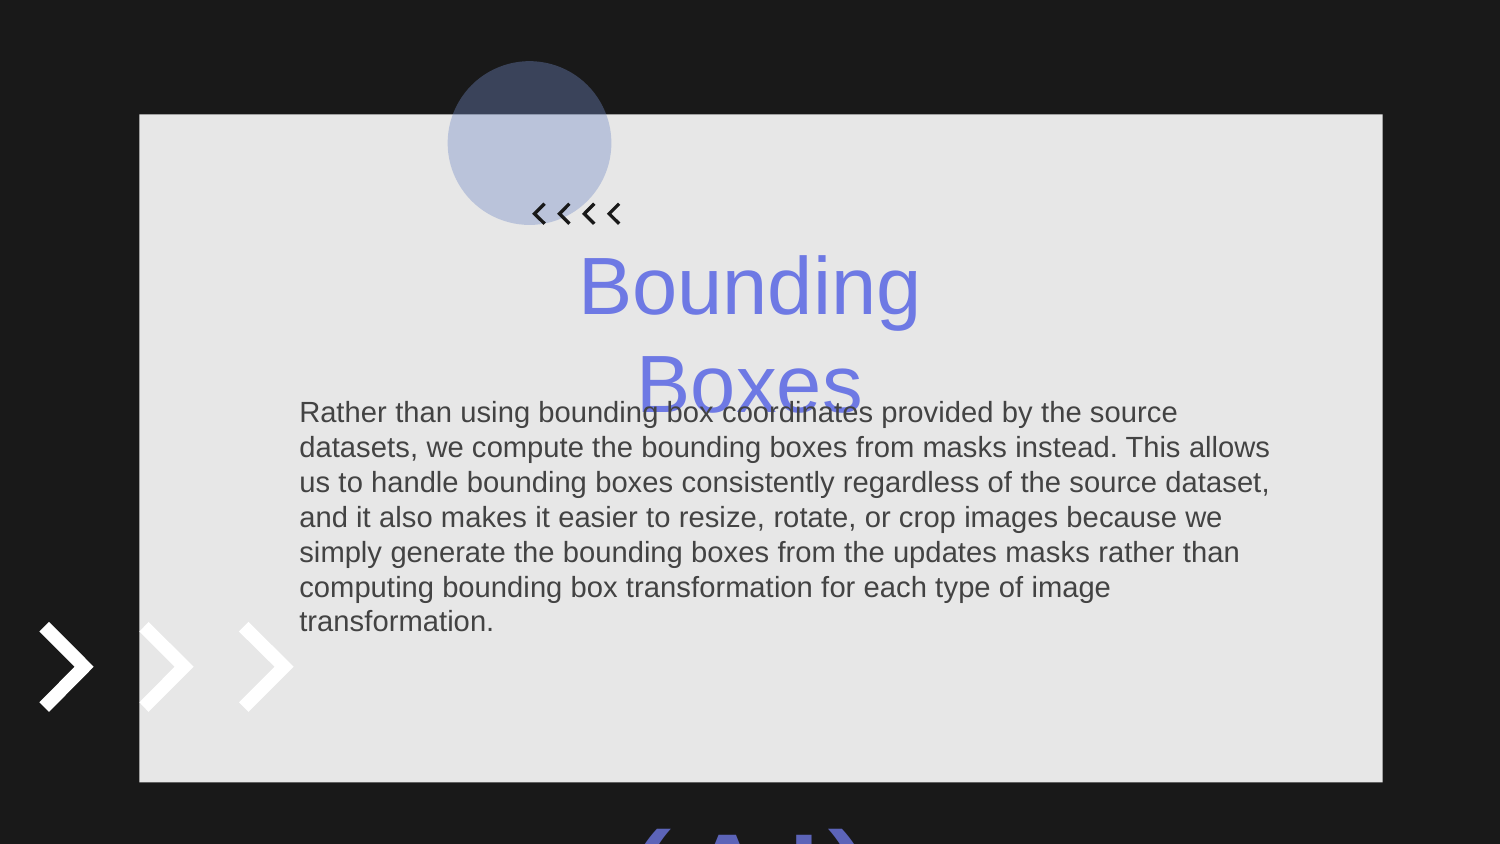

# Bounding Boxes
Rather than using bounding box coordinates provided by the source datasets, we compute the bounding boxes from masks instead. This allows us to handle bounding boxes consistently regardless of the source dataset, and it also makes it easier to resize, rotate, or crop images because we simply generate the bounding boxes from the updates masks rather than computing bounding box transformation for each type of image transformation.